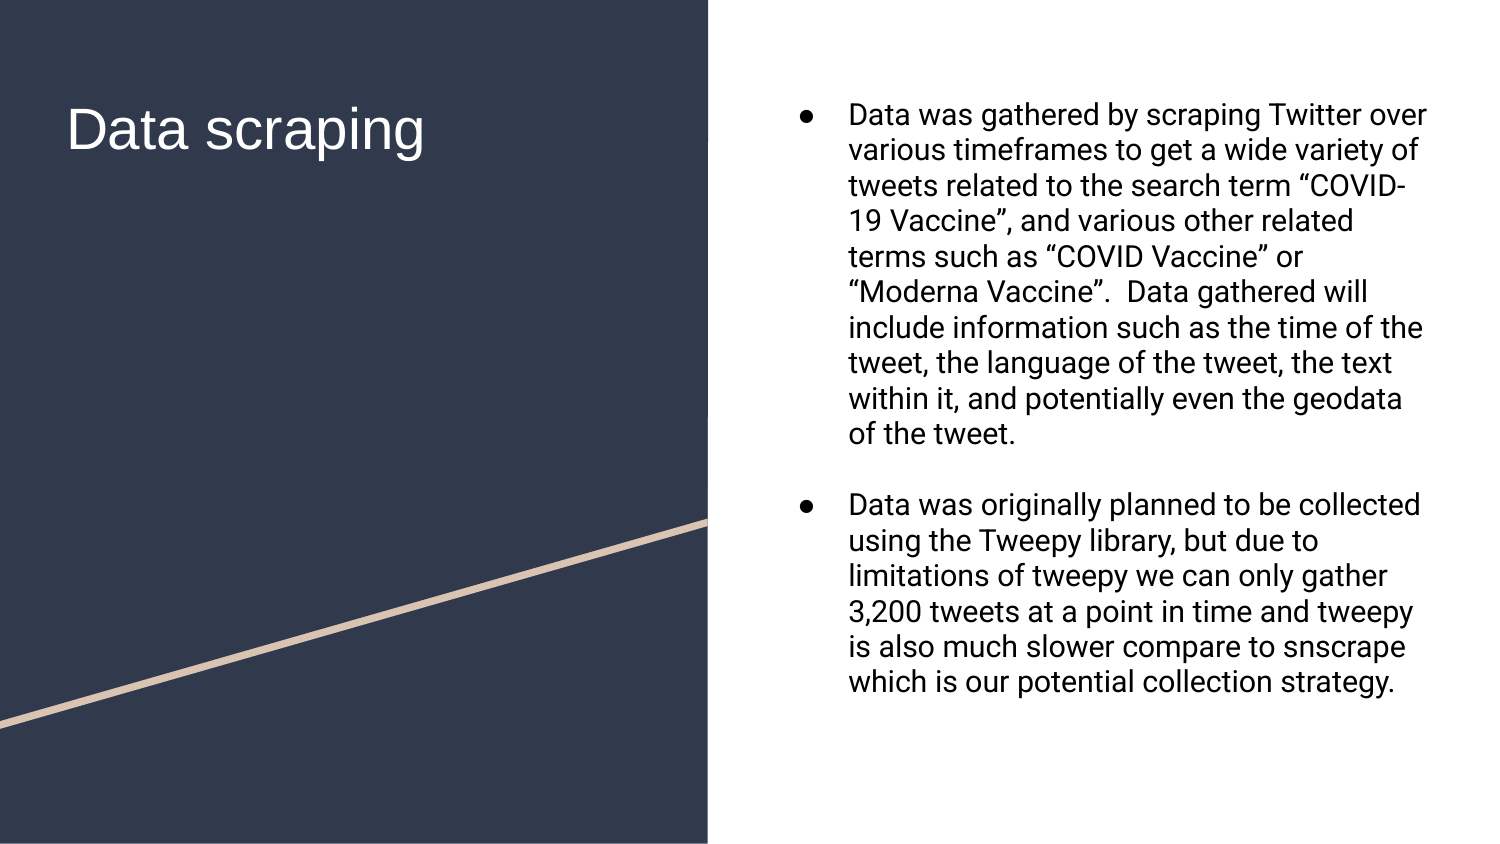

# Data scraping
Data was gathered by scraping Twitter over various timeframes to get a wide variety of tweets related to the search term “COVID-19 Vaccine”, and various other related terms such as “COVID Vaccine” or “Moderna Vaccine”.  Data gathered will include information such as the time of the tweet, the language of the tweet, the text within it, and potentially even the geodata of the tweet.

Data was originally planned to be collected using the Tweepy library, but due to limitations of tweepy we can only gather 3,200 tweets at a point in time and tweepy is also much slower compare to snscrape which is our potential collection strategy.